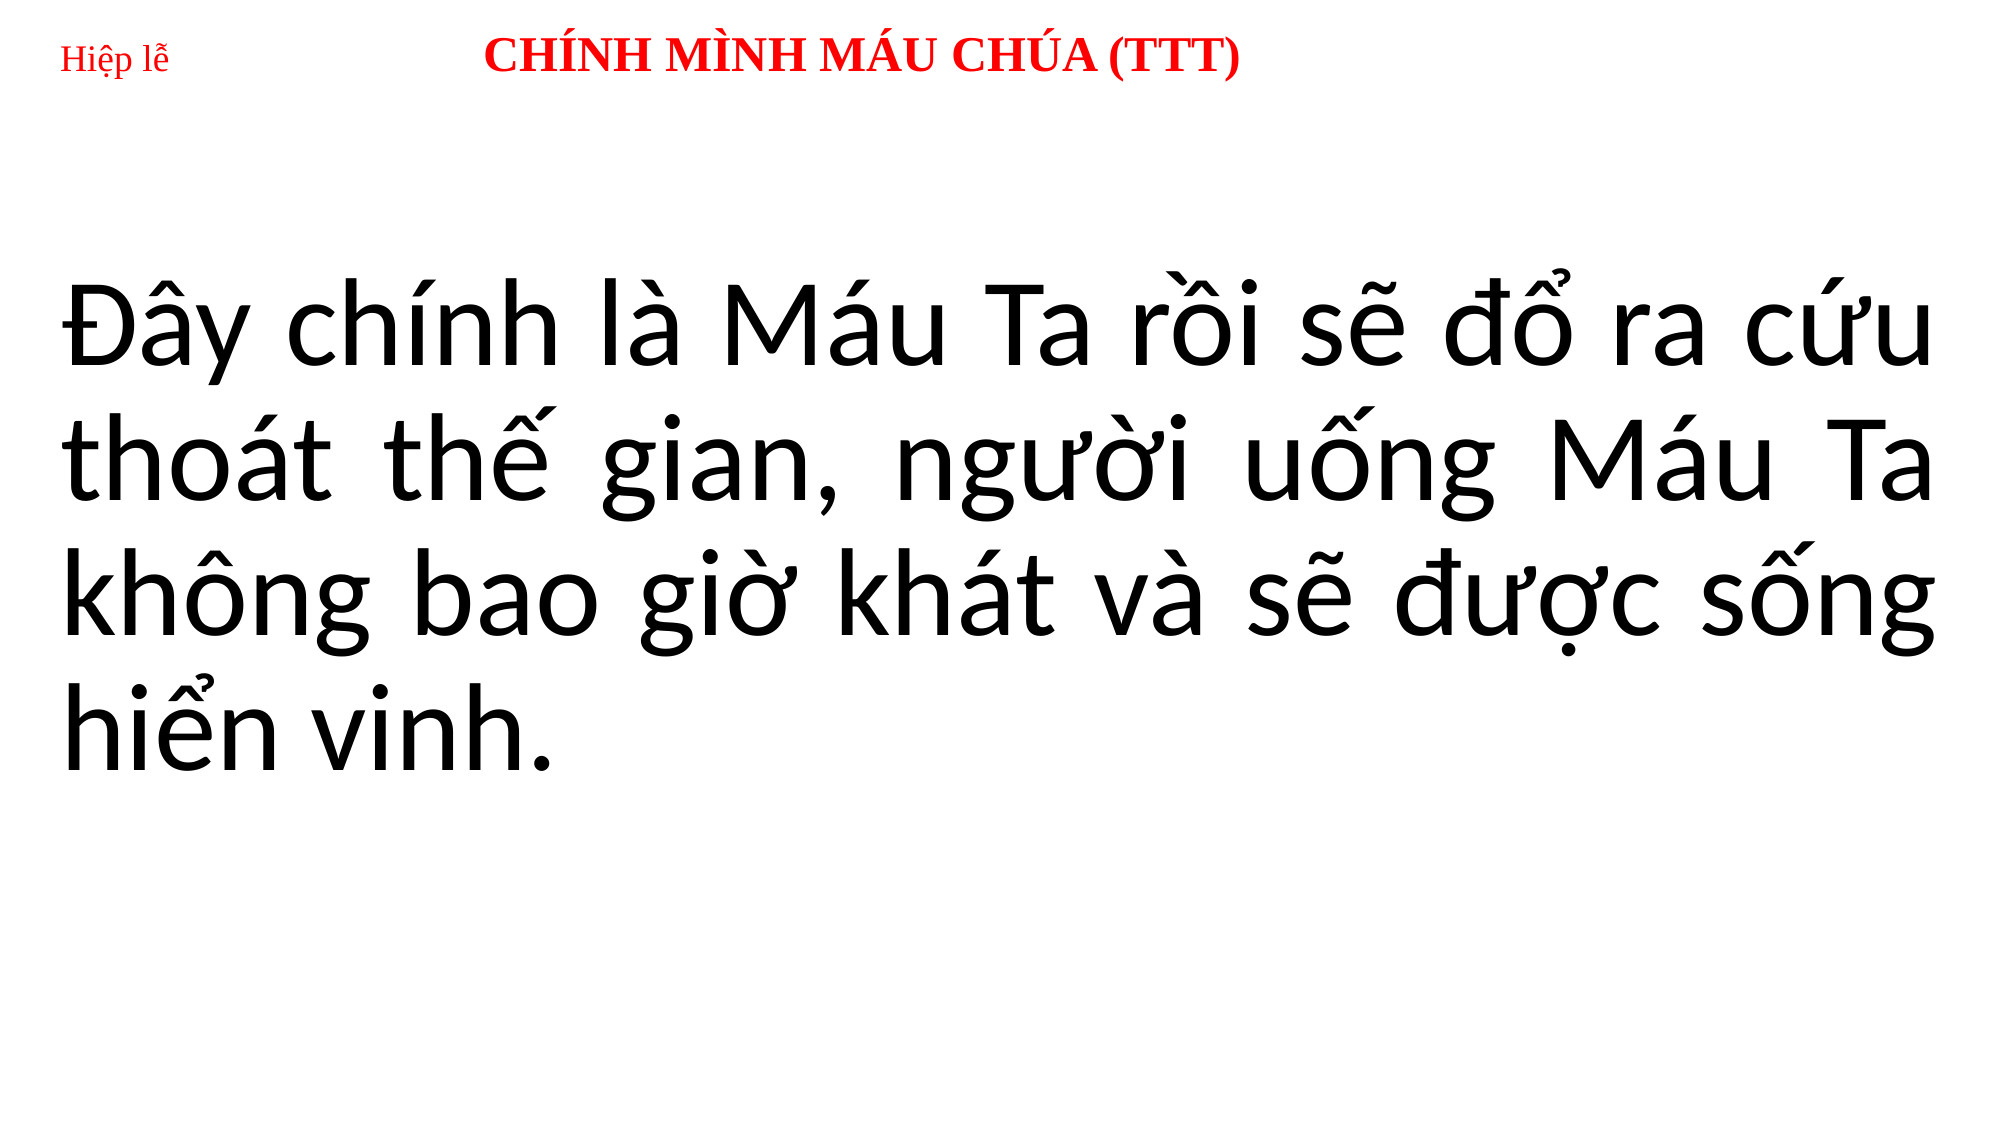

# Hiệp lễ                                 CHÍNH MÌNH MÁU CHÚA (TTT)
Ðây chính là Máu Ta rồi sẽ đổ ra cứu thoát thế gian, người uống Máu Ta không bao giờ khát và sẽ được sống hiển vinh.